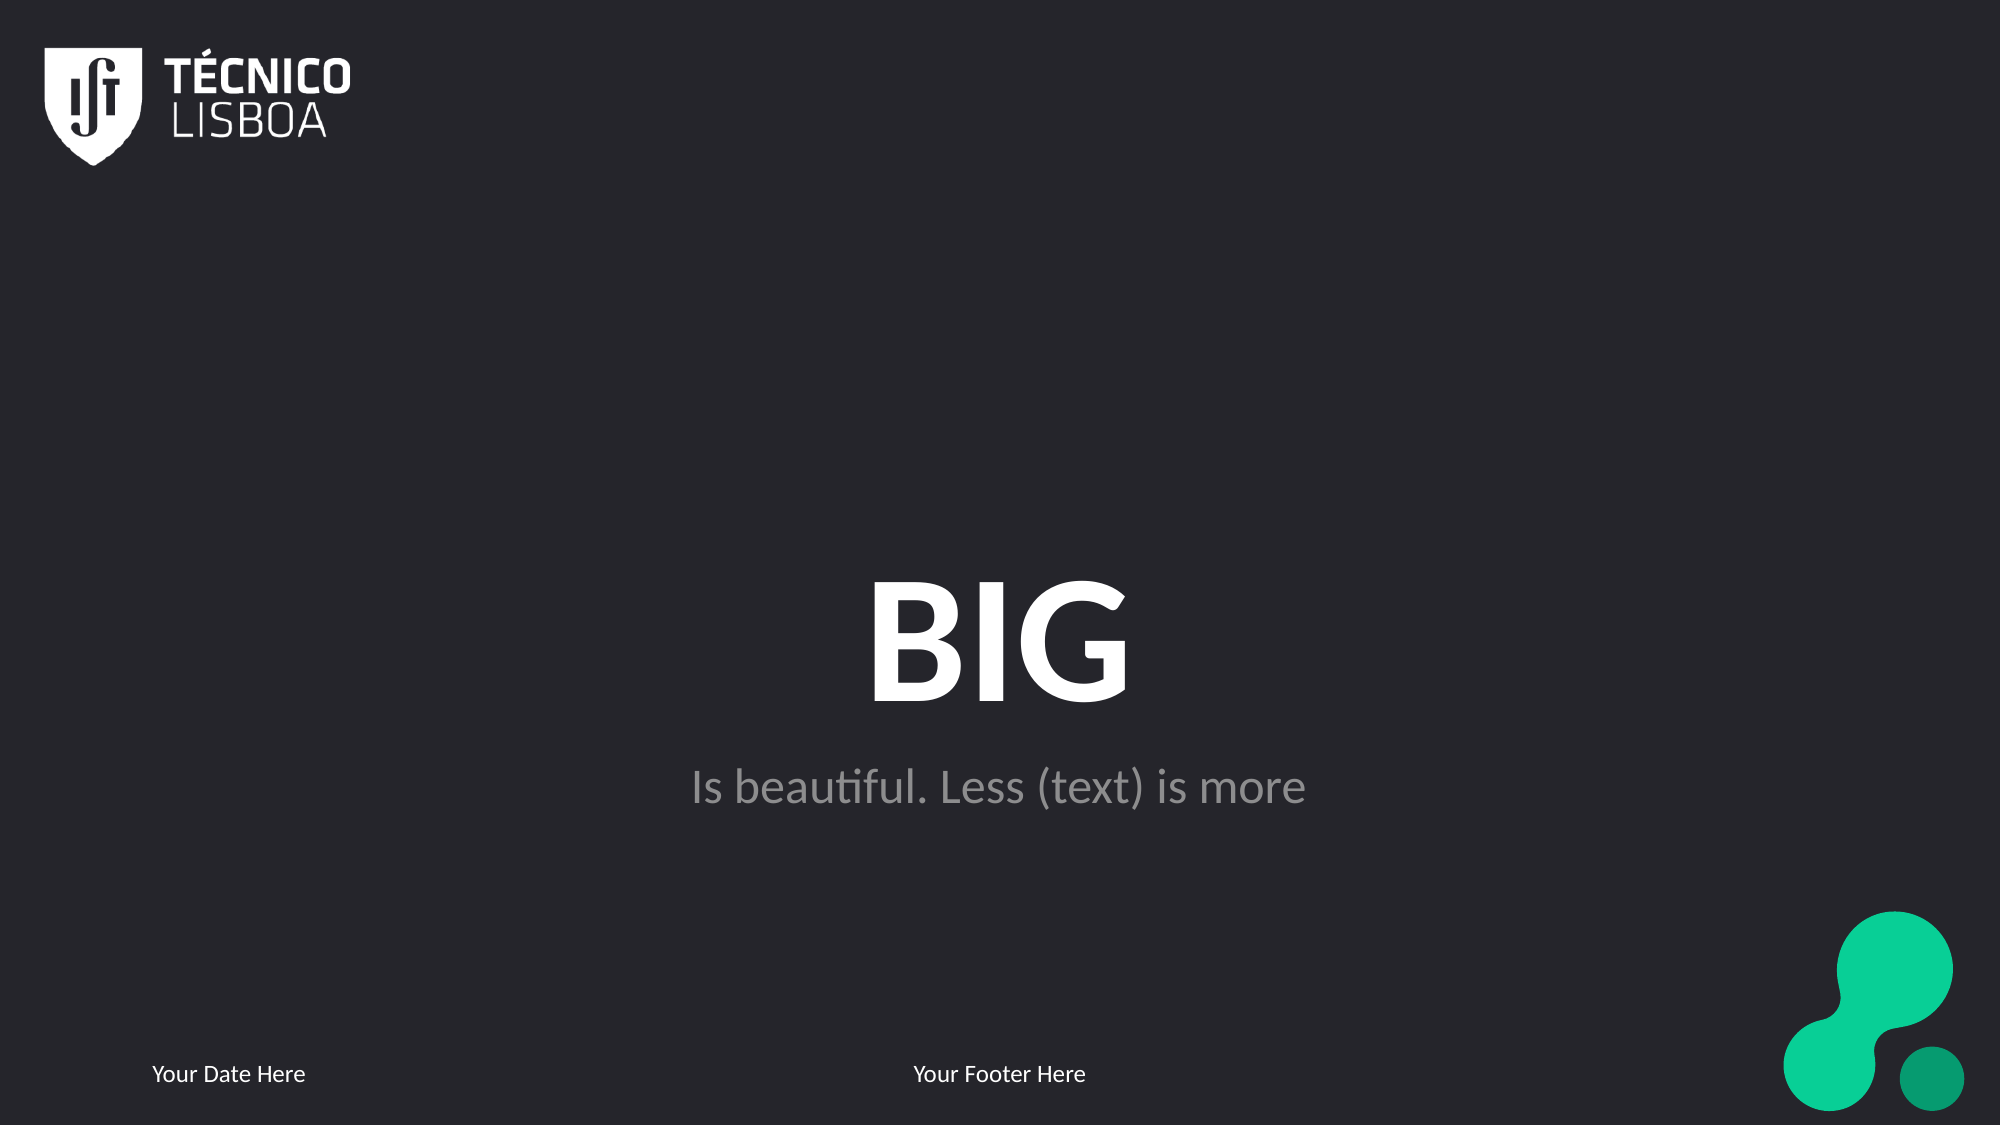

# Big
Is beautiful. Less (text) is more
Your Date Here
Your Footer Here
87